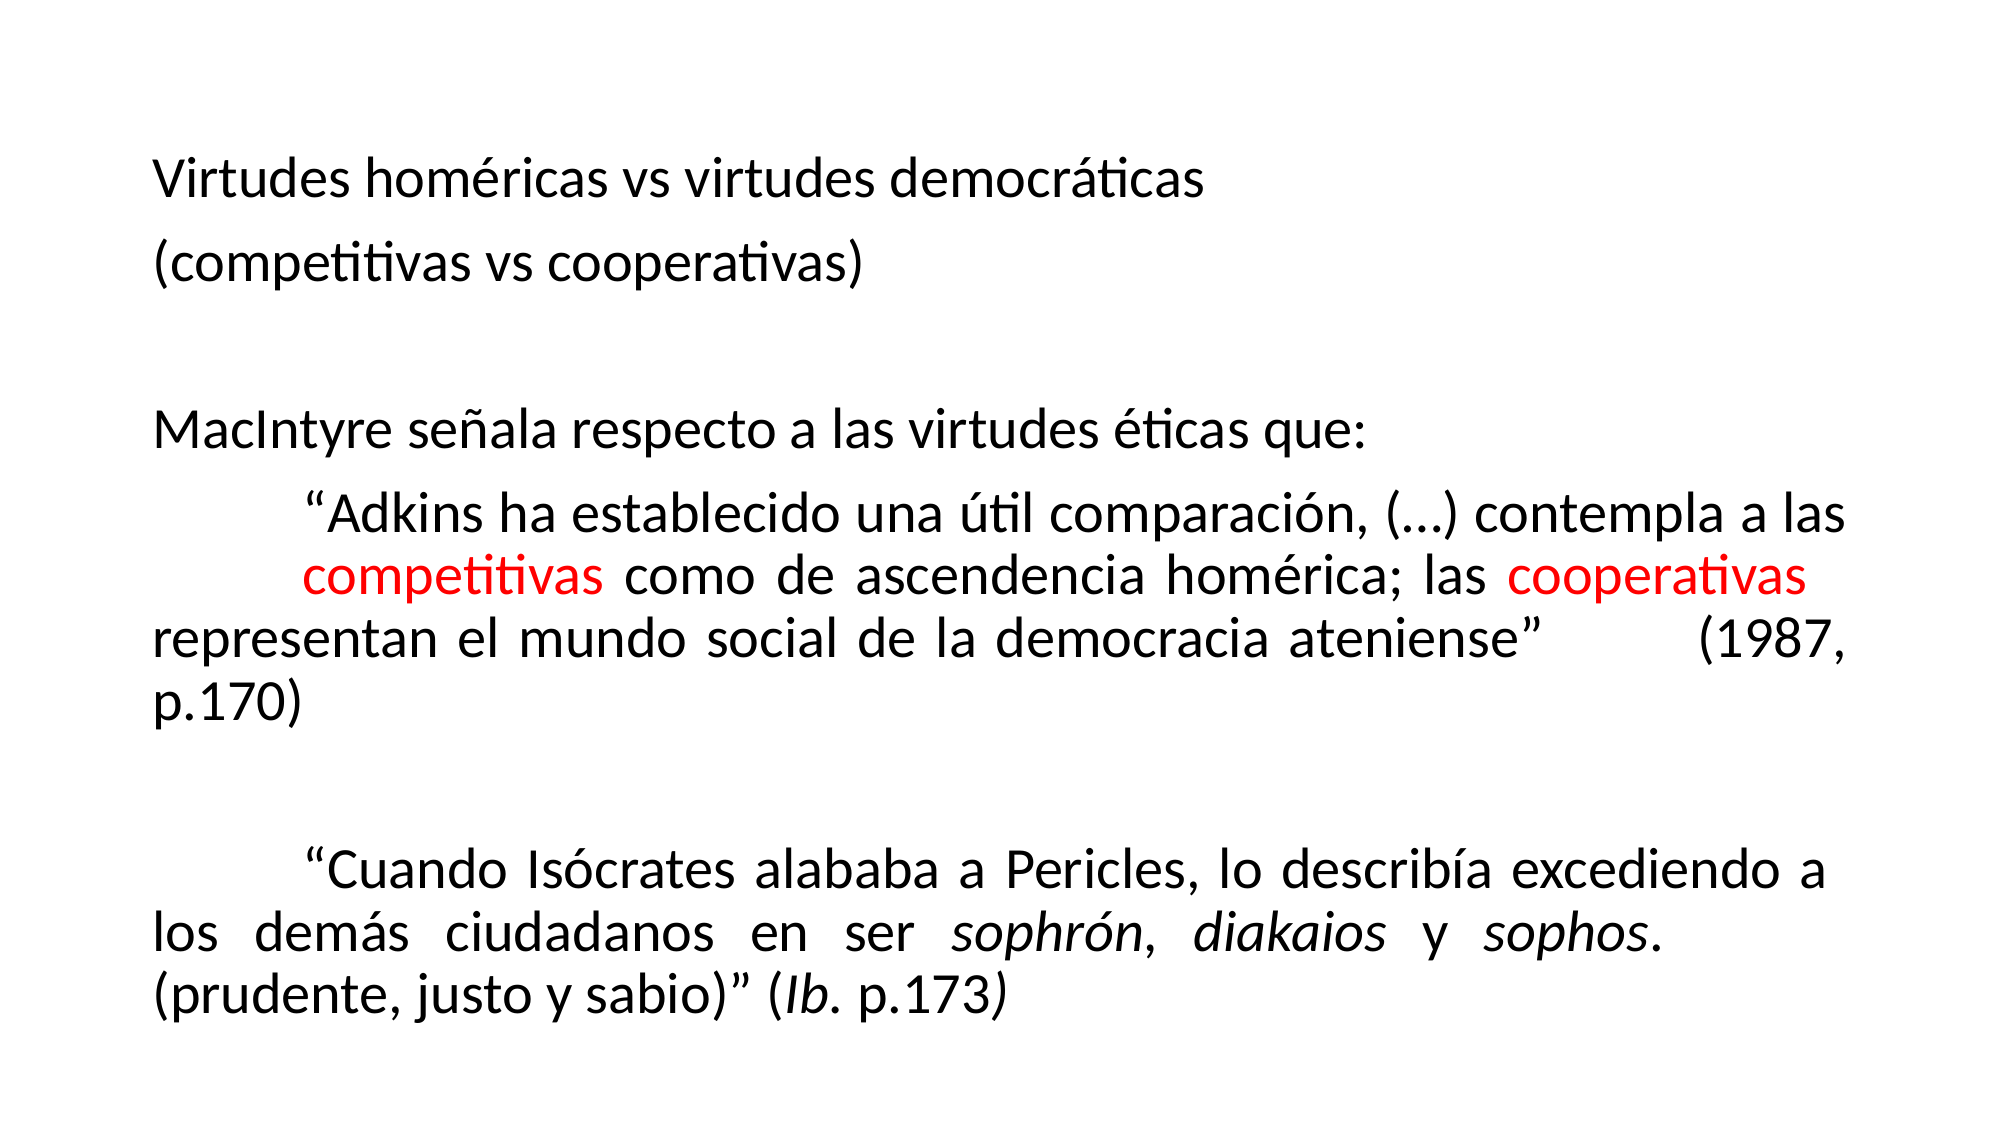

Virtudes homéricas vs virtudes democráticas
(competitivas vs cooperativas)

MacIntyre señala respecto a las virtudes éticas que:
	“Adkins ha establecido una útil comparación, (…) contempla a las 	competitivas como de ascendencia homérica; las cooperativas 	representan el mundo social de la democracia ateniense” 	(1987, p.170)

	“Cuando Isócrates alababa a Pericles, lo describía excediendo a 	los demás ciudadanos en ser sophrón, diakaios y sophos. 	(prudente, justo y sabio)” (Ib. p.173)